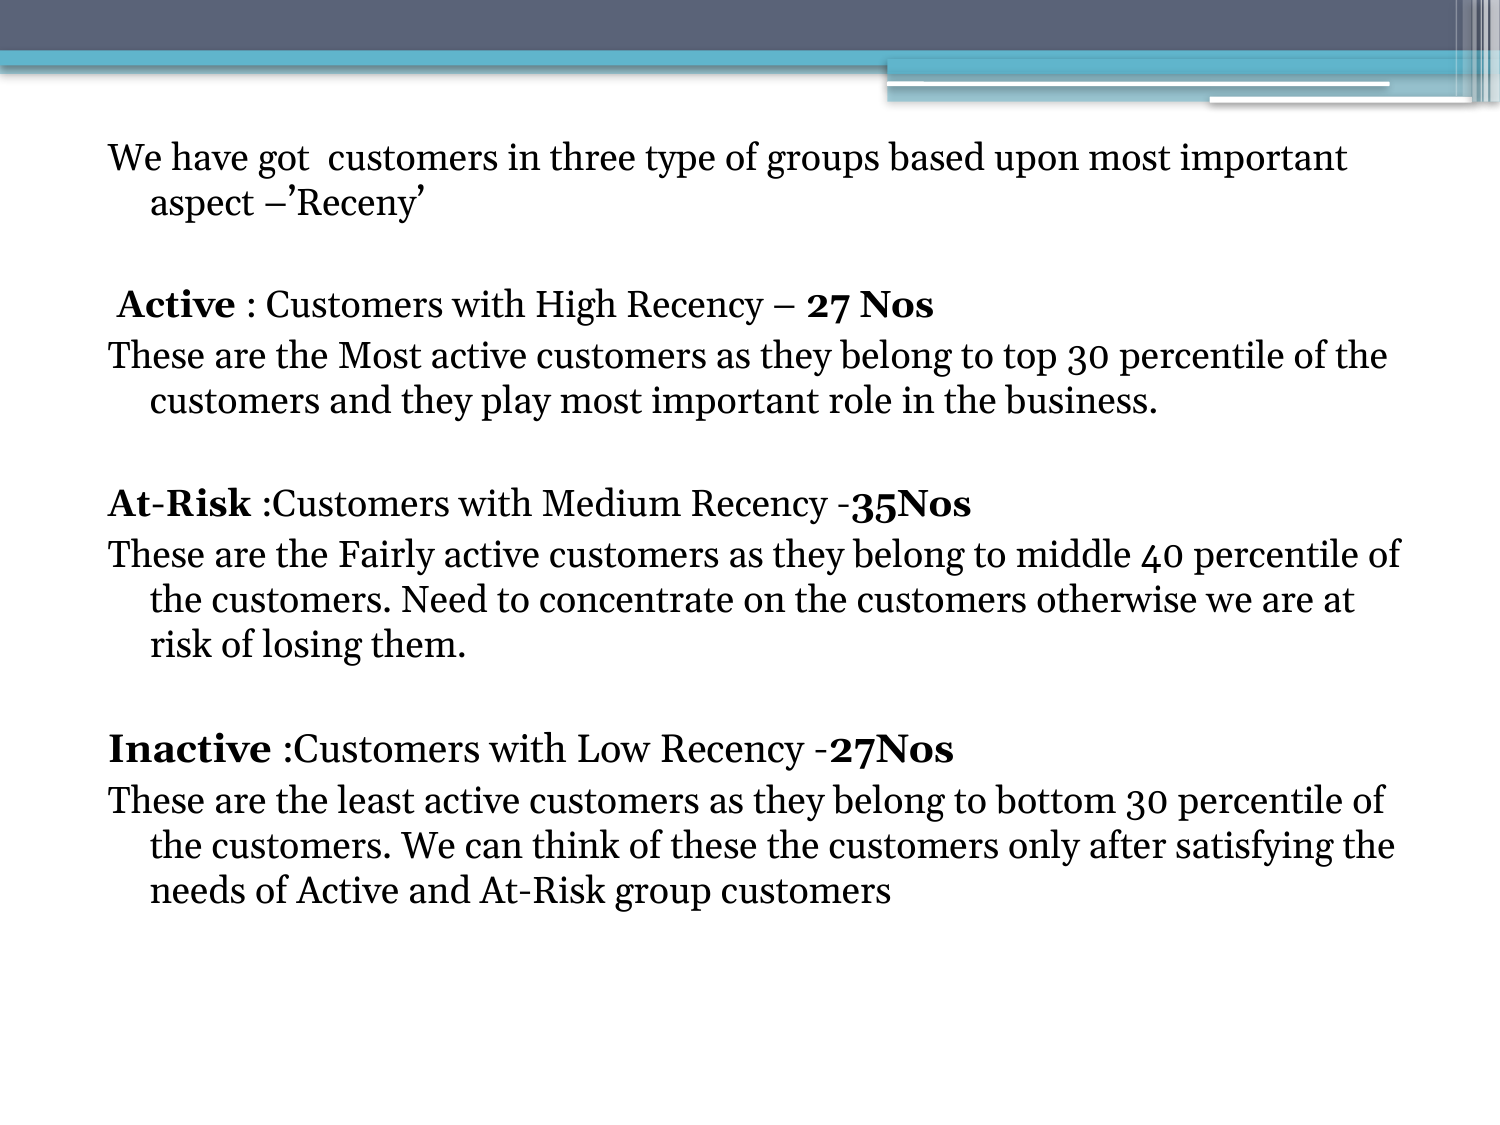

We have got  customers in three type of groups based upon most important aspect –’Receny’

 Active : Customers with High Recency – 27 Nos
These are the Most active customers as they belong to top 30 percentile of the customers and they play most important role in the business.

At-Risk :Customers with Medium Recency -35Nos
These are the Fairly active customers as they belong to middle 40 percentile of the customers. Need to concentrate on the customers otherwise we are at risk of losing them.

Inactive :Customers with Low Recency -27Nos
These are the least active customers as they belong to bottom 30 percentile of the customers. We can think of these the customers only after satisfying the needs of Active and At-Risk group customers